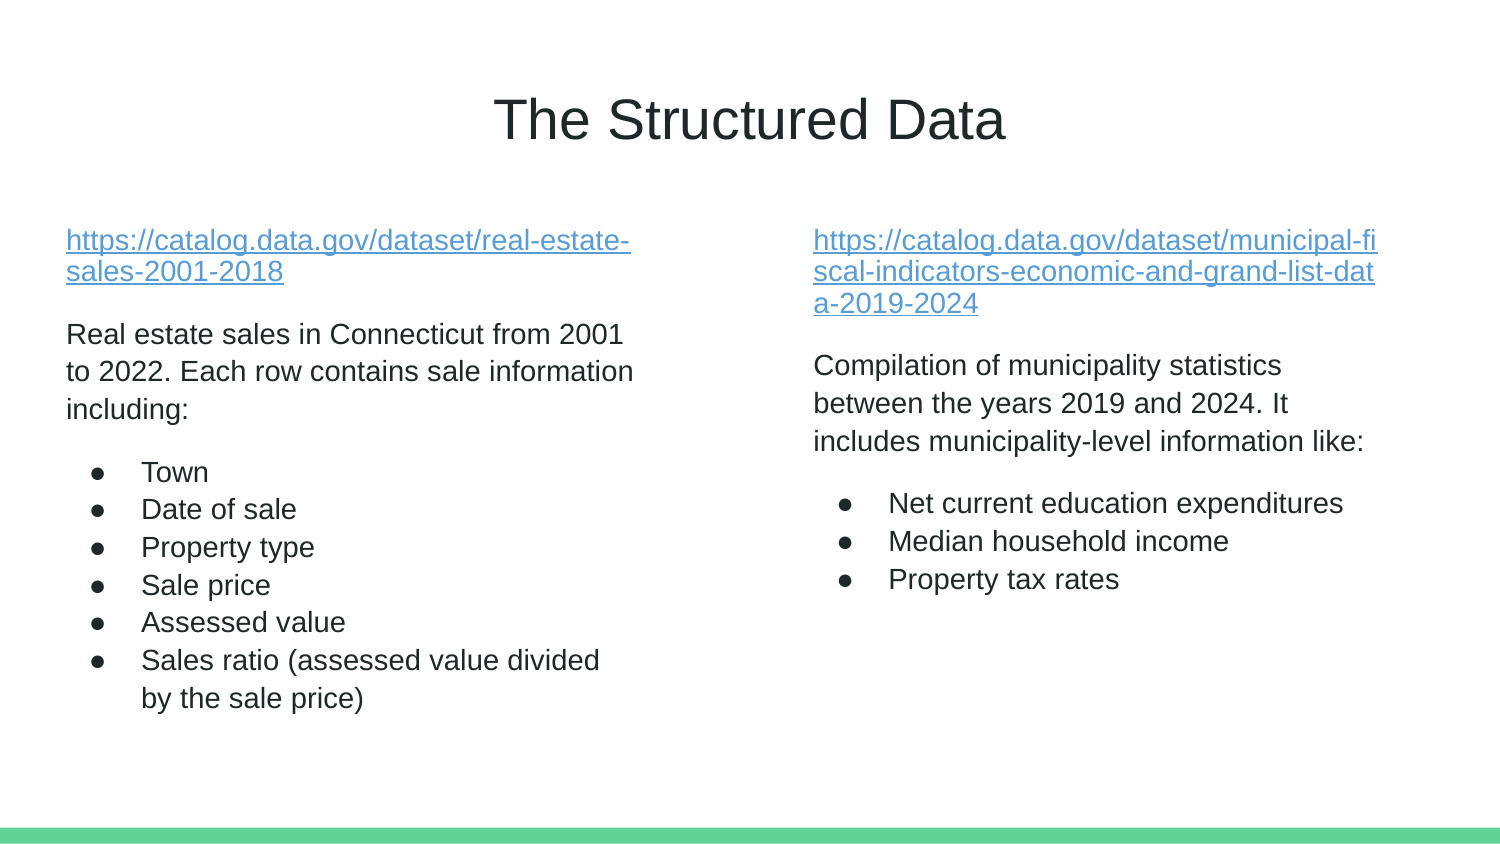

# The Structured Data
https://catalog.data.gov/dataset/real-estate-sales-2001-2018
Real estate sales in Connecticut from 2001 to 2022. Each row contains sale information including:
Town
Date of sale
Property type
Sale price
Assessed value
Sales ratio (assessed value divided by the sale price)
https://catalog.data.gov/dataset/municipal-fiscal-indicators-economic-and-grand-list-data-2019-2024
Compilation of municipality statistics between the years 2019 and 2024. It includes municipality-level information like:
Net current education expenditures
Median household income
Property tax rates